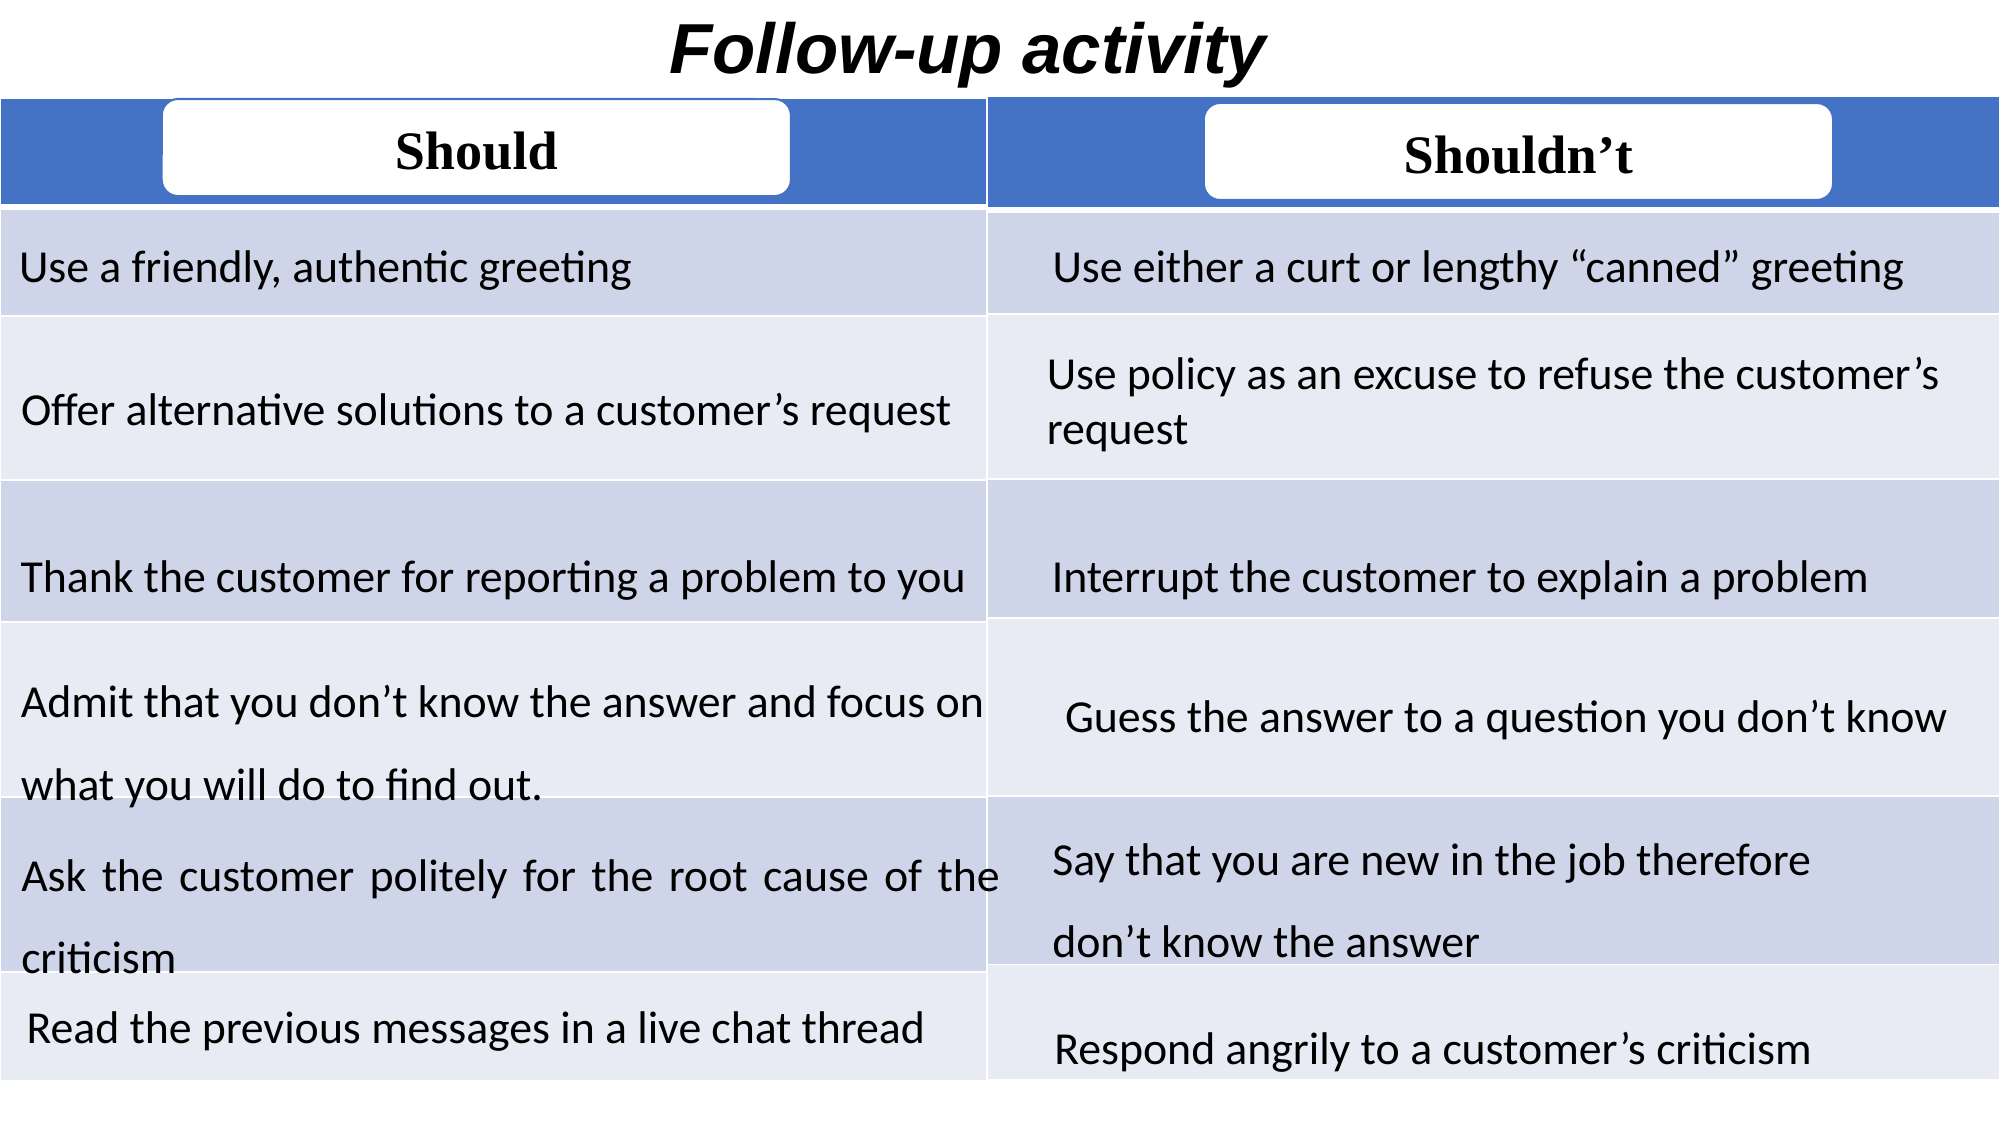

# Follow-up activity
|  |
| --- |
|  |
|  |
|  |
|  |
|  |
|  |
|  |
| --- |
|  |
|  |
|  |
|  |
|  |
|  |
Should
Shouldn’t
Use either a curt or lengthy “canned” greeting
Use a friendly, authentic greeting
Use policy as an excuse to refuse the customer’s request
Offer alternative solutions to a customer’s request
Thank the customer for reporting a problem to you
Interrupt the customer to explain a problem
Admit that you don’t know the answer and focus on
what you will do to find out.
 Guess the answer to a question you don’t know
Say that you are new in the job therefore
don’t know the answer
Ask the customer politely for the root cause of the criticism
Respond angrily to a customer’s criticism
Read the previous messages in a live chat thread